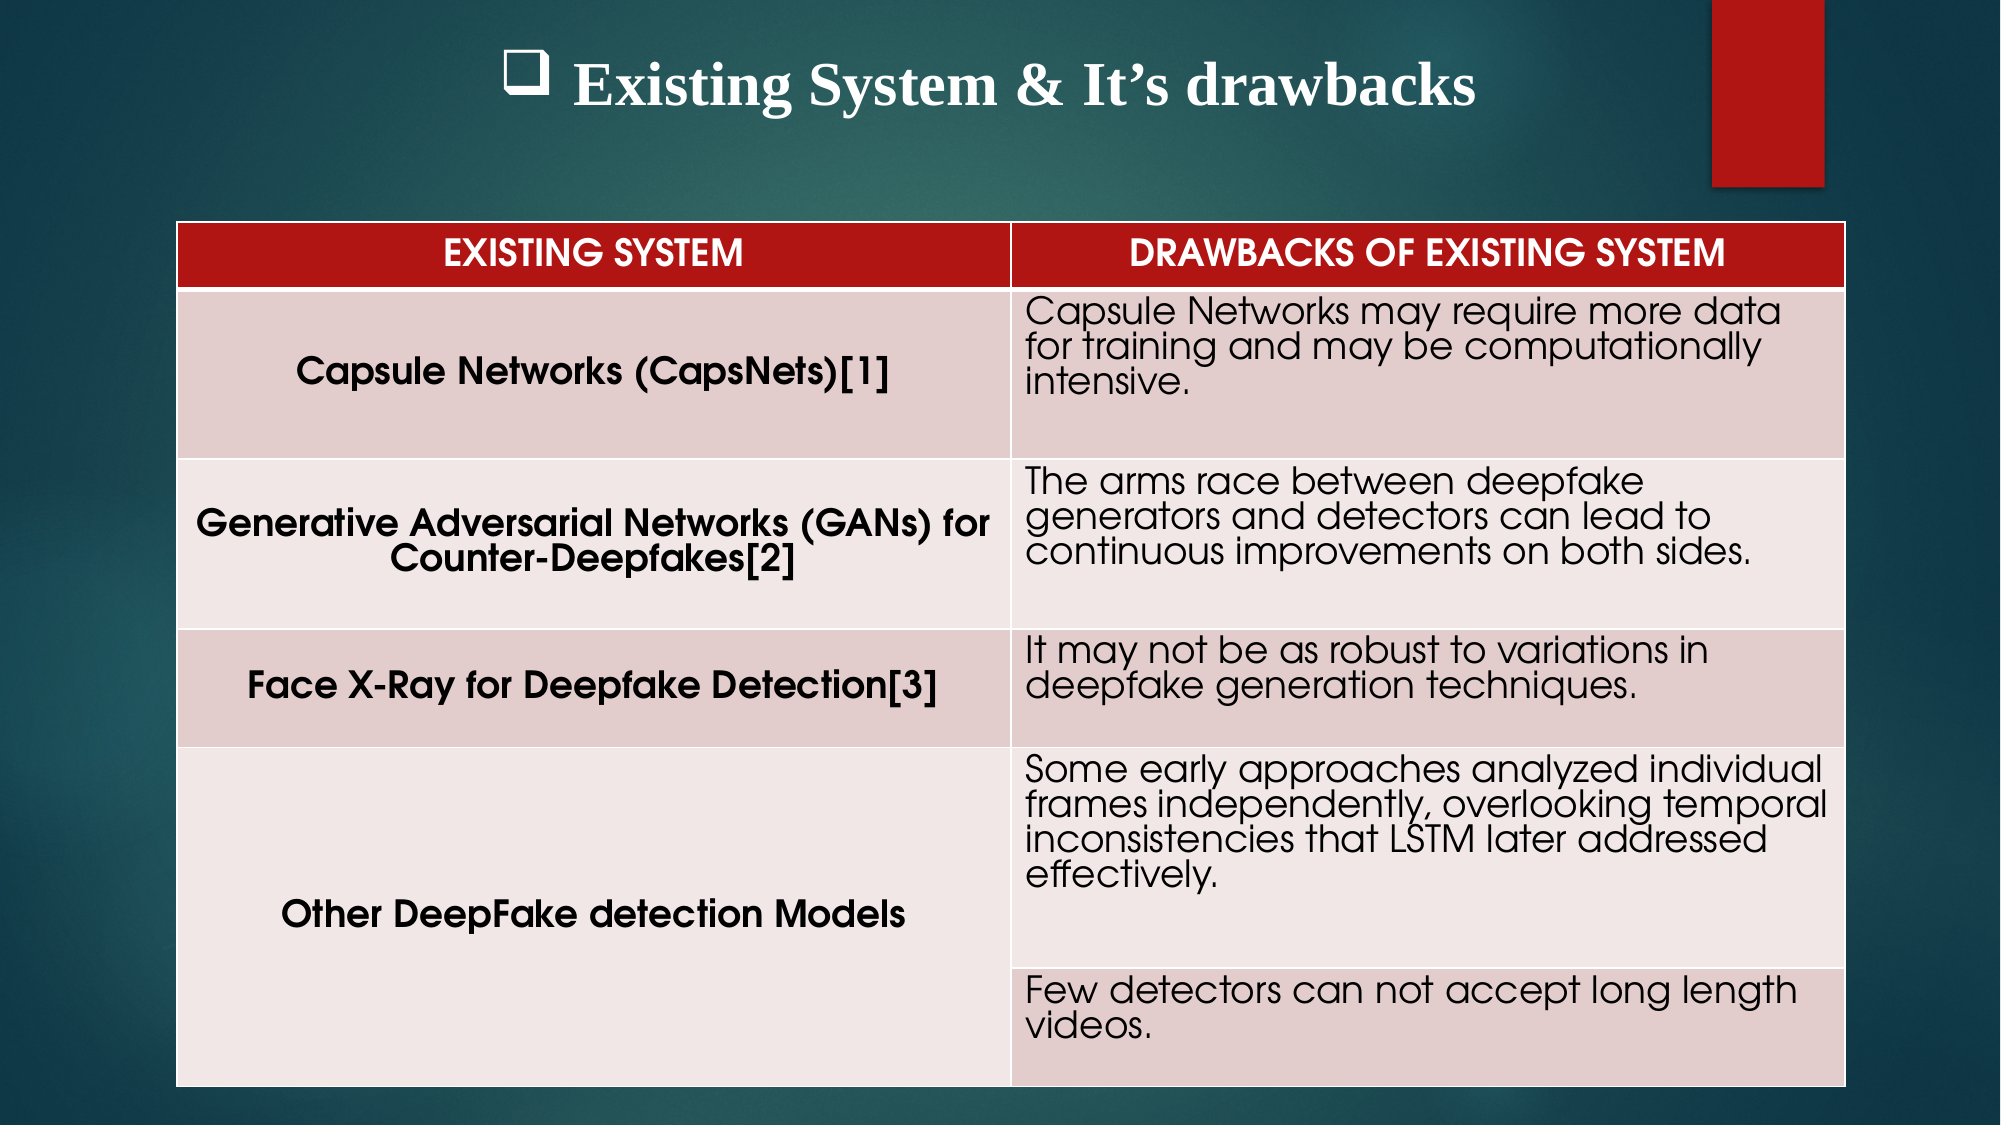

Existing System & It’s drawbacks
| EXISTING SYSTEM | DRAWBACKS OF EXISTING SYSTEM |
| --- | --- |
| Capsule Networks (CapsNets)[1] | Capsule Networks may require more data for training and may be computationally intensive. |
| Generative Adversarial Networks (GANs) for Counter-Deepfakes[2] | The arms race between deepfake generators and detectors can lead to continuous improvements on both sides. |
| Face X-Ray for Deepfake Detection[3] | It may not be as robust to variations in deepfake generation techniques. |
| Other DeepFake detection Models | Some early approaches analyzed individual frames independently, overlooking temporal inconsistencies that LSTM later addressed effectively. |
|  | Few detectors can not accept long length videos. |